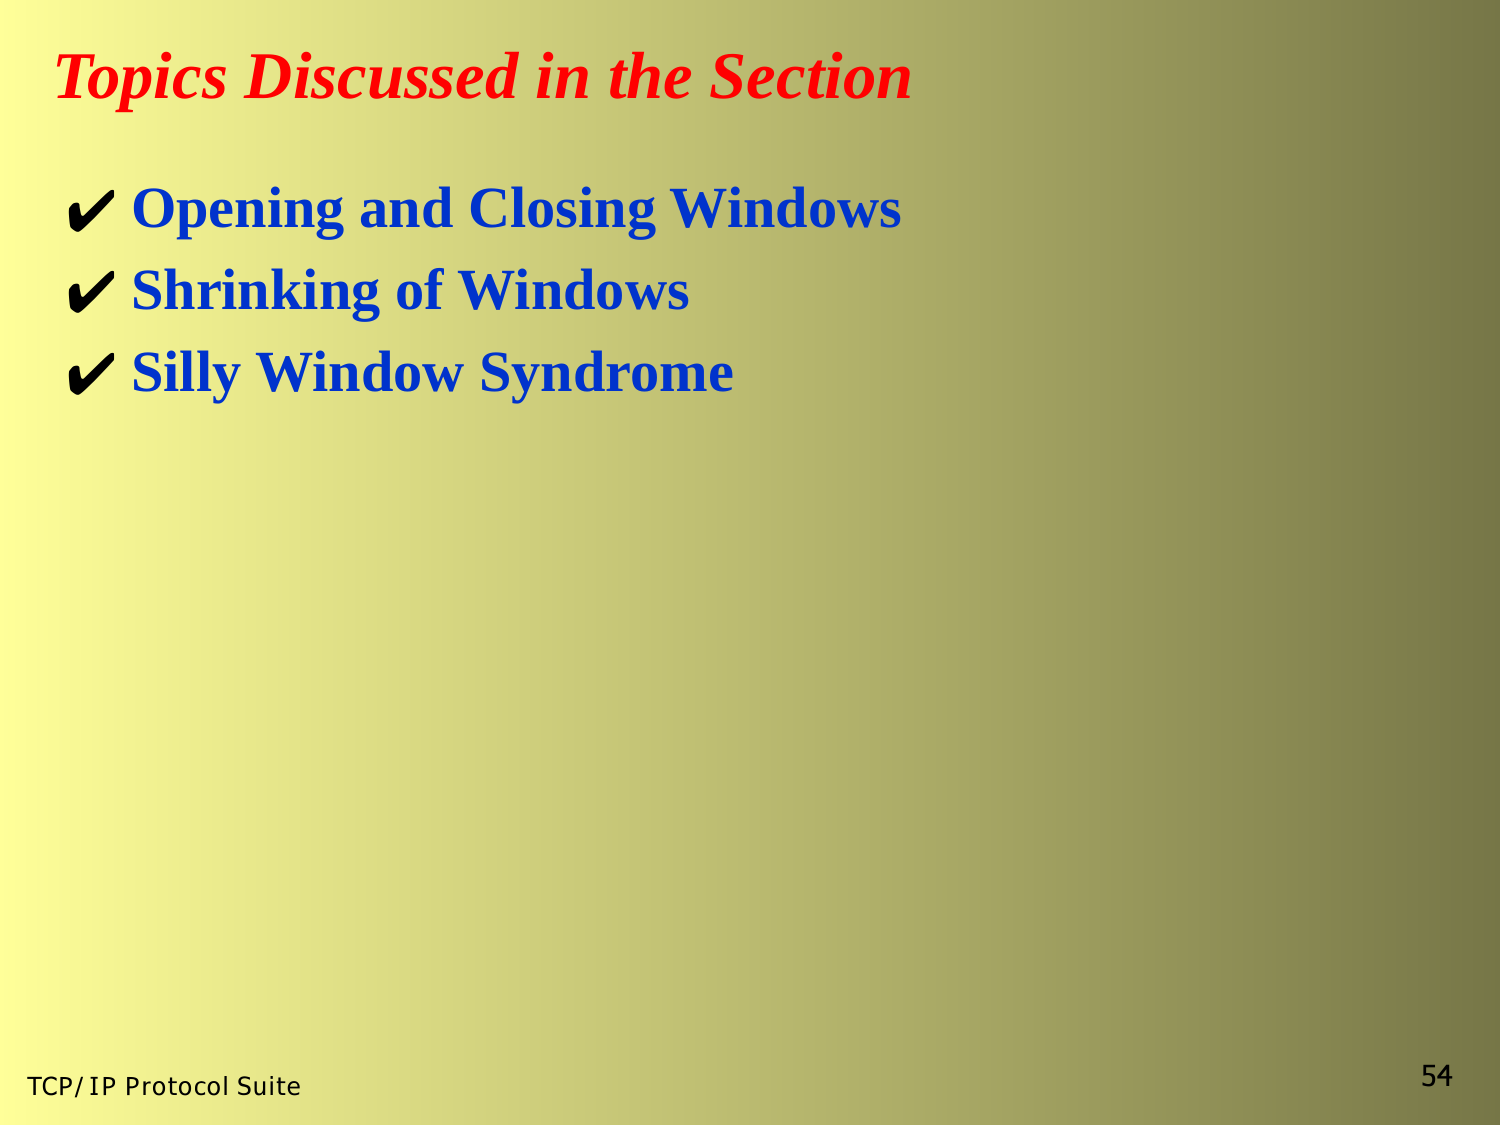

Topics Discussed in the Section
 Opening and Closing Windows
 Shrinking of Windows
 Silly Window Syndrome
54
TCP/IP Protocol Suite